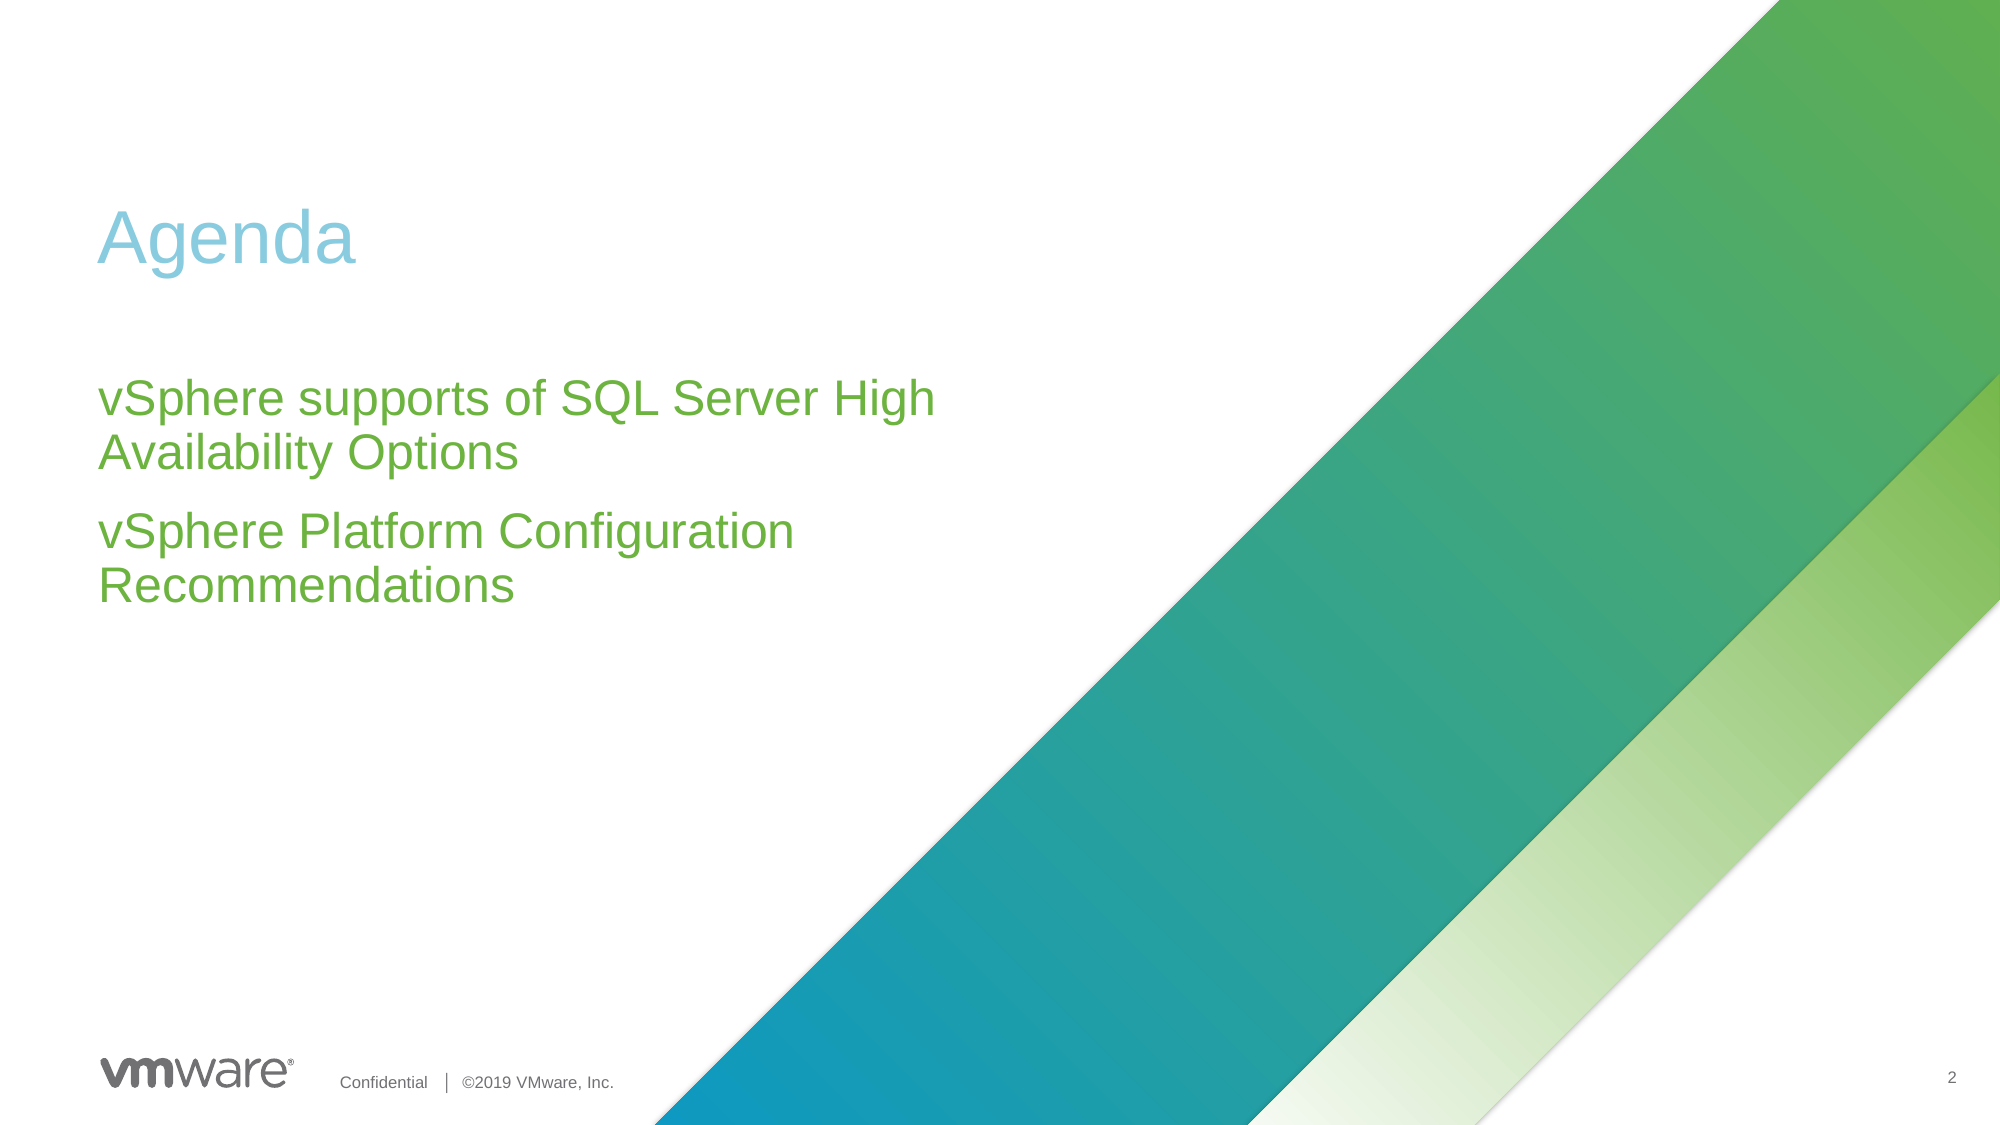

# Agenda
vSphere supports of SQL Server High Availability Options
vSphere Platform Configuration Recommendations